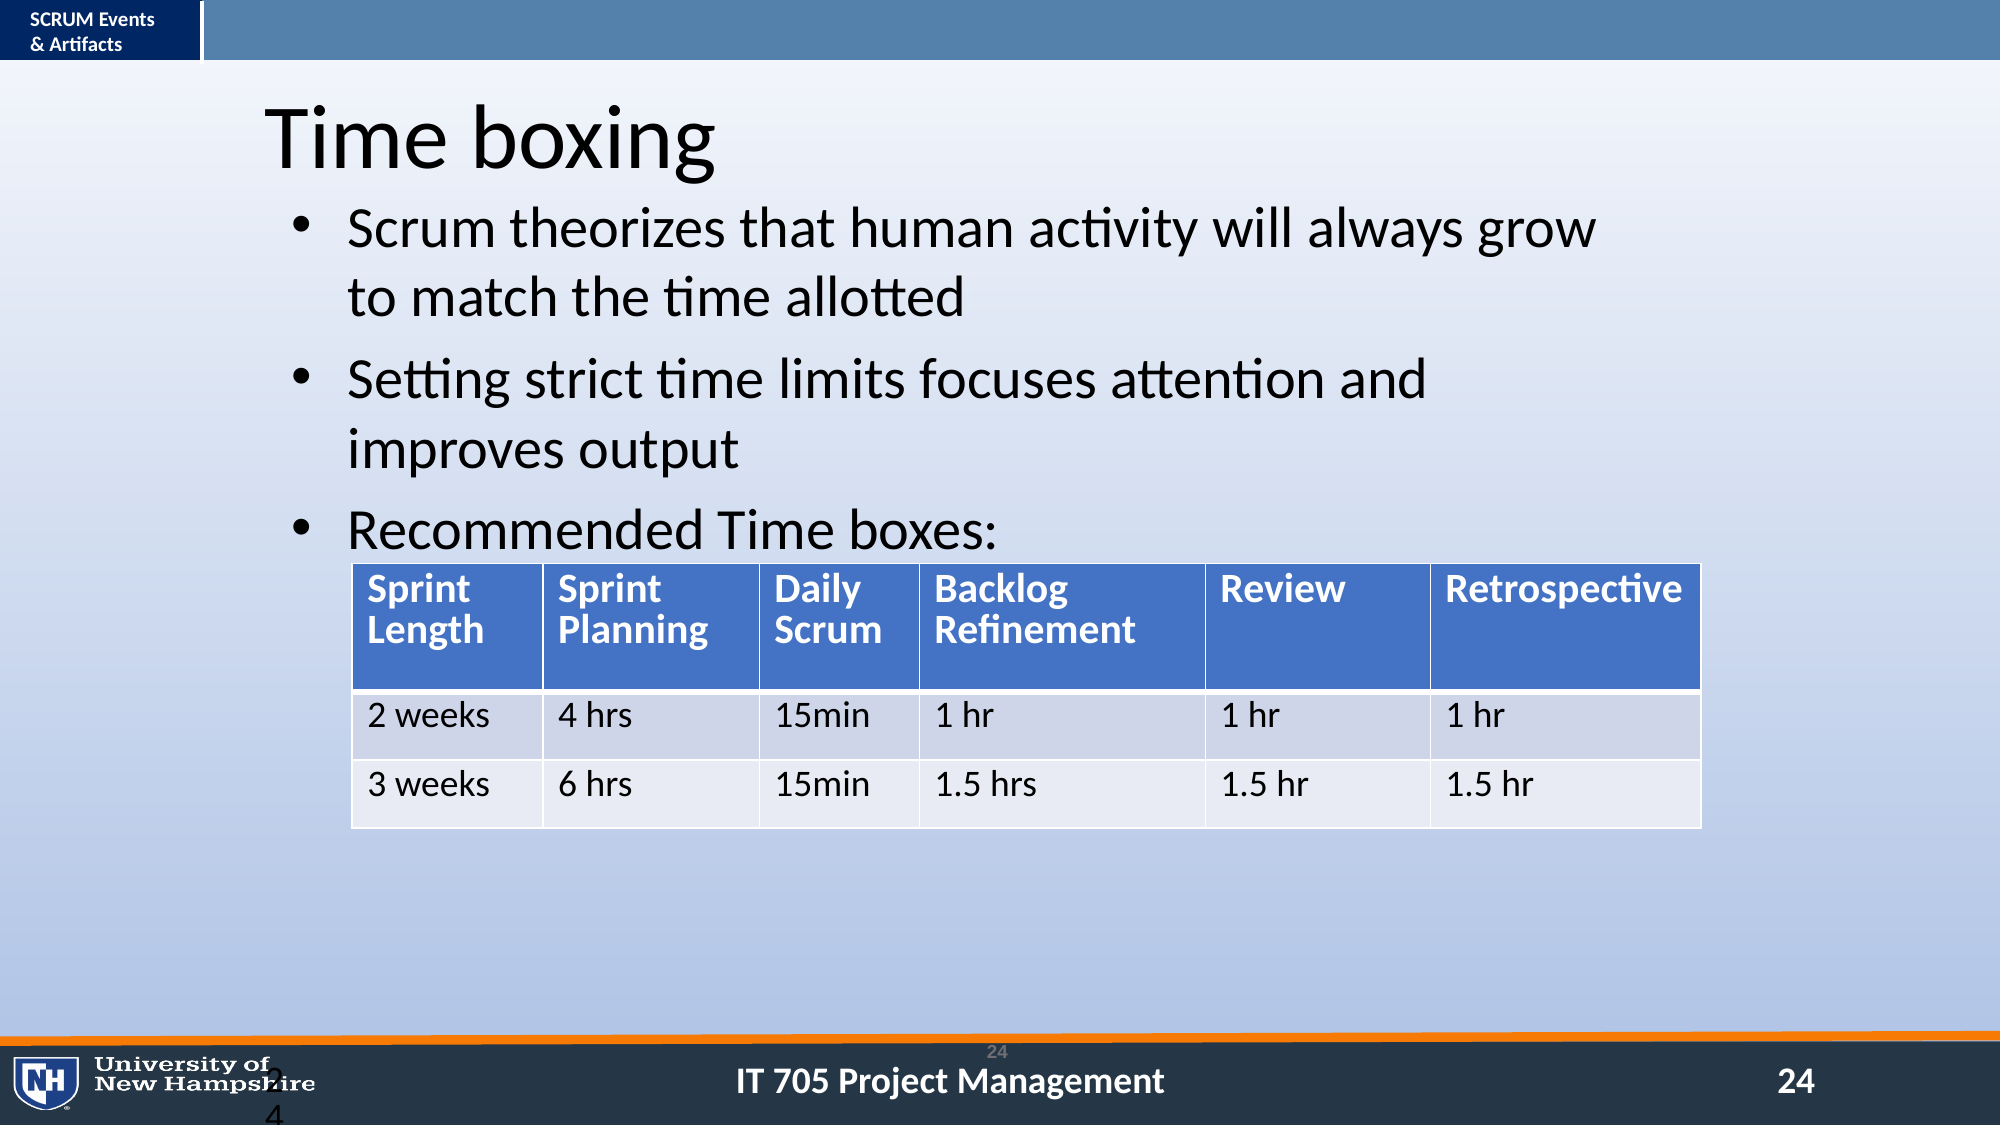

Time boxing
Scrum theorizes that human activity will always grow to match the time allotted
Setting strict time limits focuses attention and improves output
Recommended Time boxes:

| Sprint Length | Sprint Planning | Daily Scrum | Backlog Refinement | Review | Retrospective |
| --- | --- | --- | --- | --- | --- |
| 2 weeks | 4 hrs | 15min | 1 hr | 1 hr | 1 hr |
| 3 weeks | 6 hrs | 15min | 1.5 hrs | 1.5 hr | 1.5 hr |
24